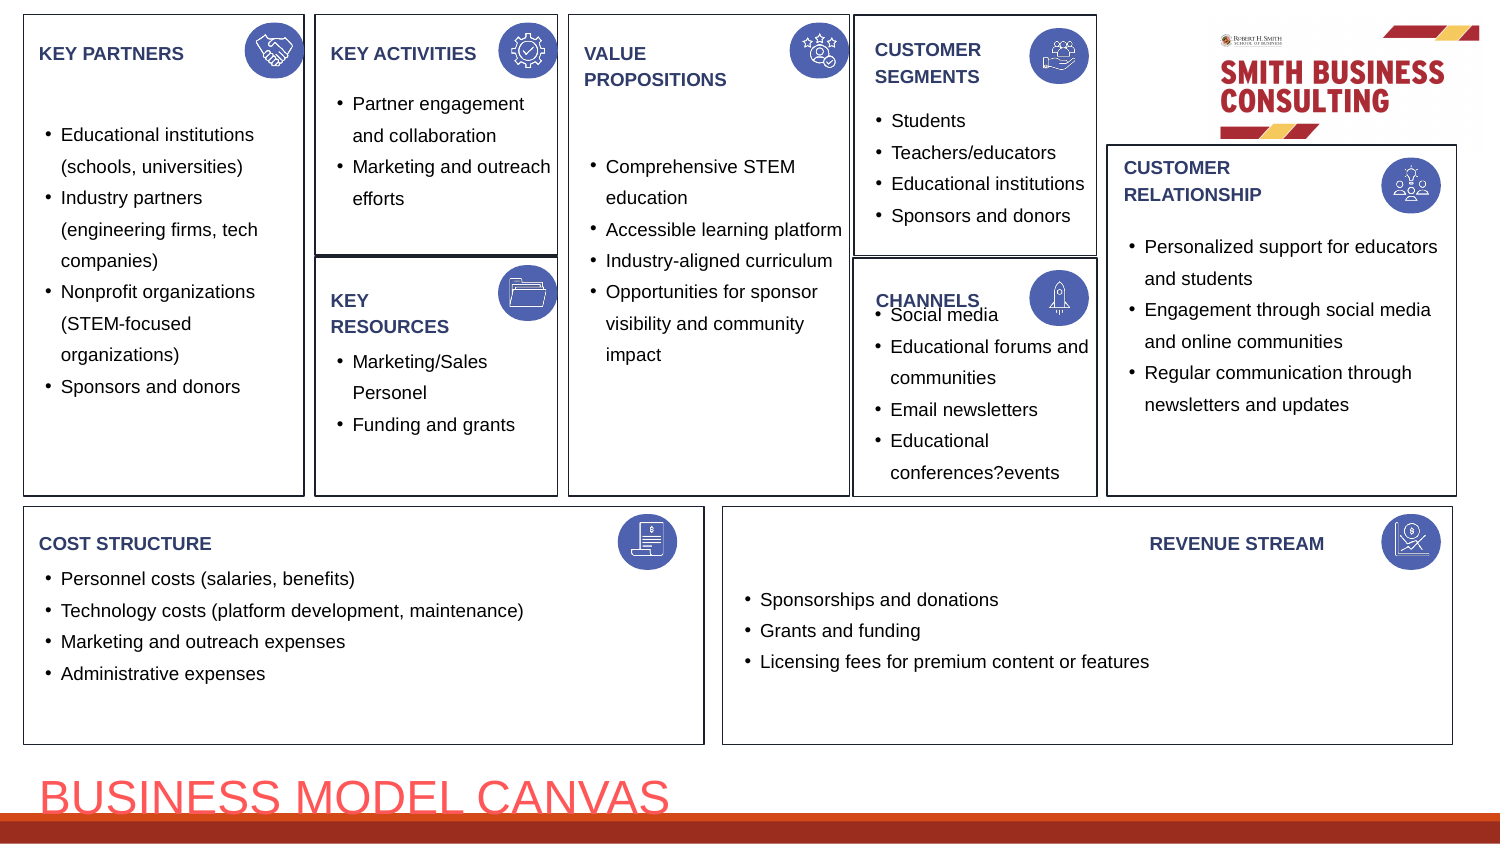

Educational institutions (schools, universities)
Industry partners (engineering firms, tech companies)
Nonprofit organizations (STEM-focused organizations)
Sponsors and donors

Comprehensive STEM education
Accessible learning platform
Industry-aligned curriculum
Opportunities for sponsor visibility and community impact

Partner engagement and collaboration
Marketing and outreach efforts

Students
Teachers/educators
Educational institutions
Sponsors and donors

CUSTOMER
SEGMENTS

KEY PARTNERS
KEY ACTIVITIES
VALUE PROPOSITIONS

Personalized support for educators and students
Engagement through social media and online communities
Regular communication through newsletters and updates

CUSTOMER RELATIONSHIP

Marketing/Sales Personel
Funding and grants

Social media
Educational forums and communities
Email newsletters
Educational conferences?events

KEY
RESOURCES
CHANNELS

Personnel costs (salaries, benefits)
Technology costs (platform development, maintenance)
Marketing and outreach expenses
Administrative expenses

Sponsorships and donations
Grants and funding
Licensing fees for premium content or features

COST STRUCTURE
REVENUE STREAM
BUSINESS MODEL CANVAS